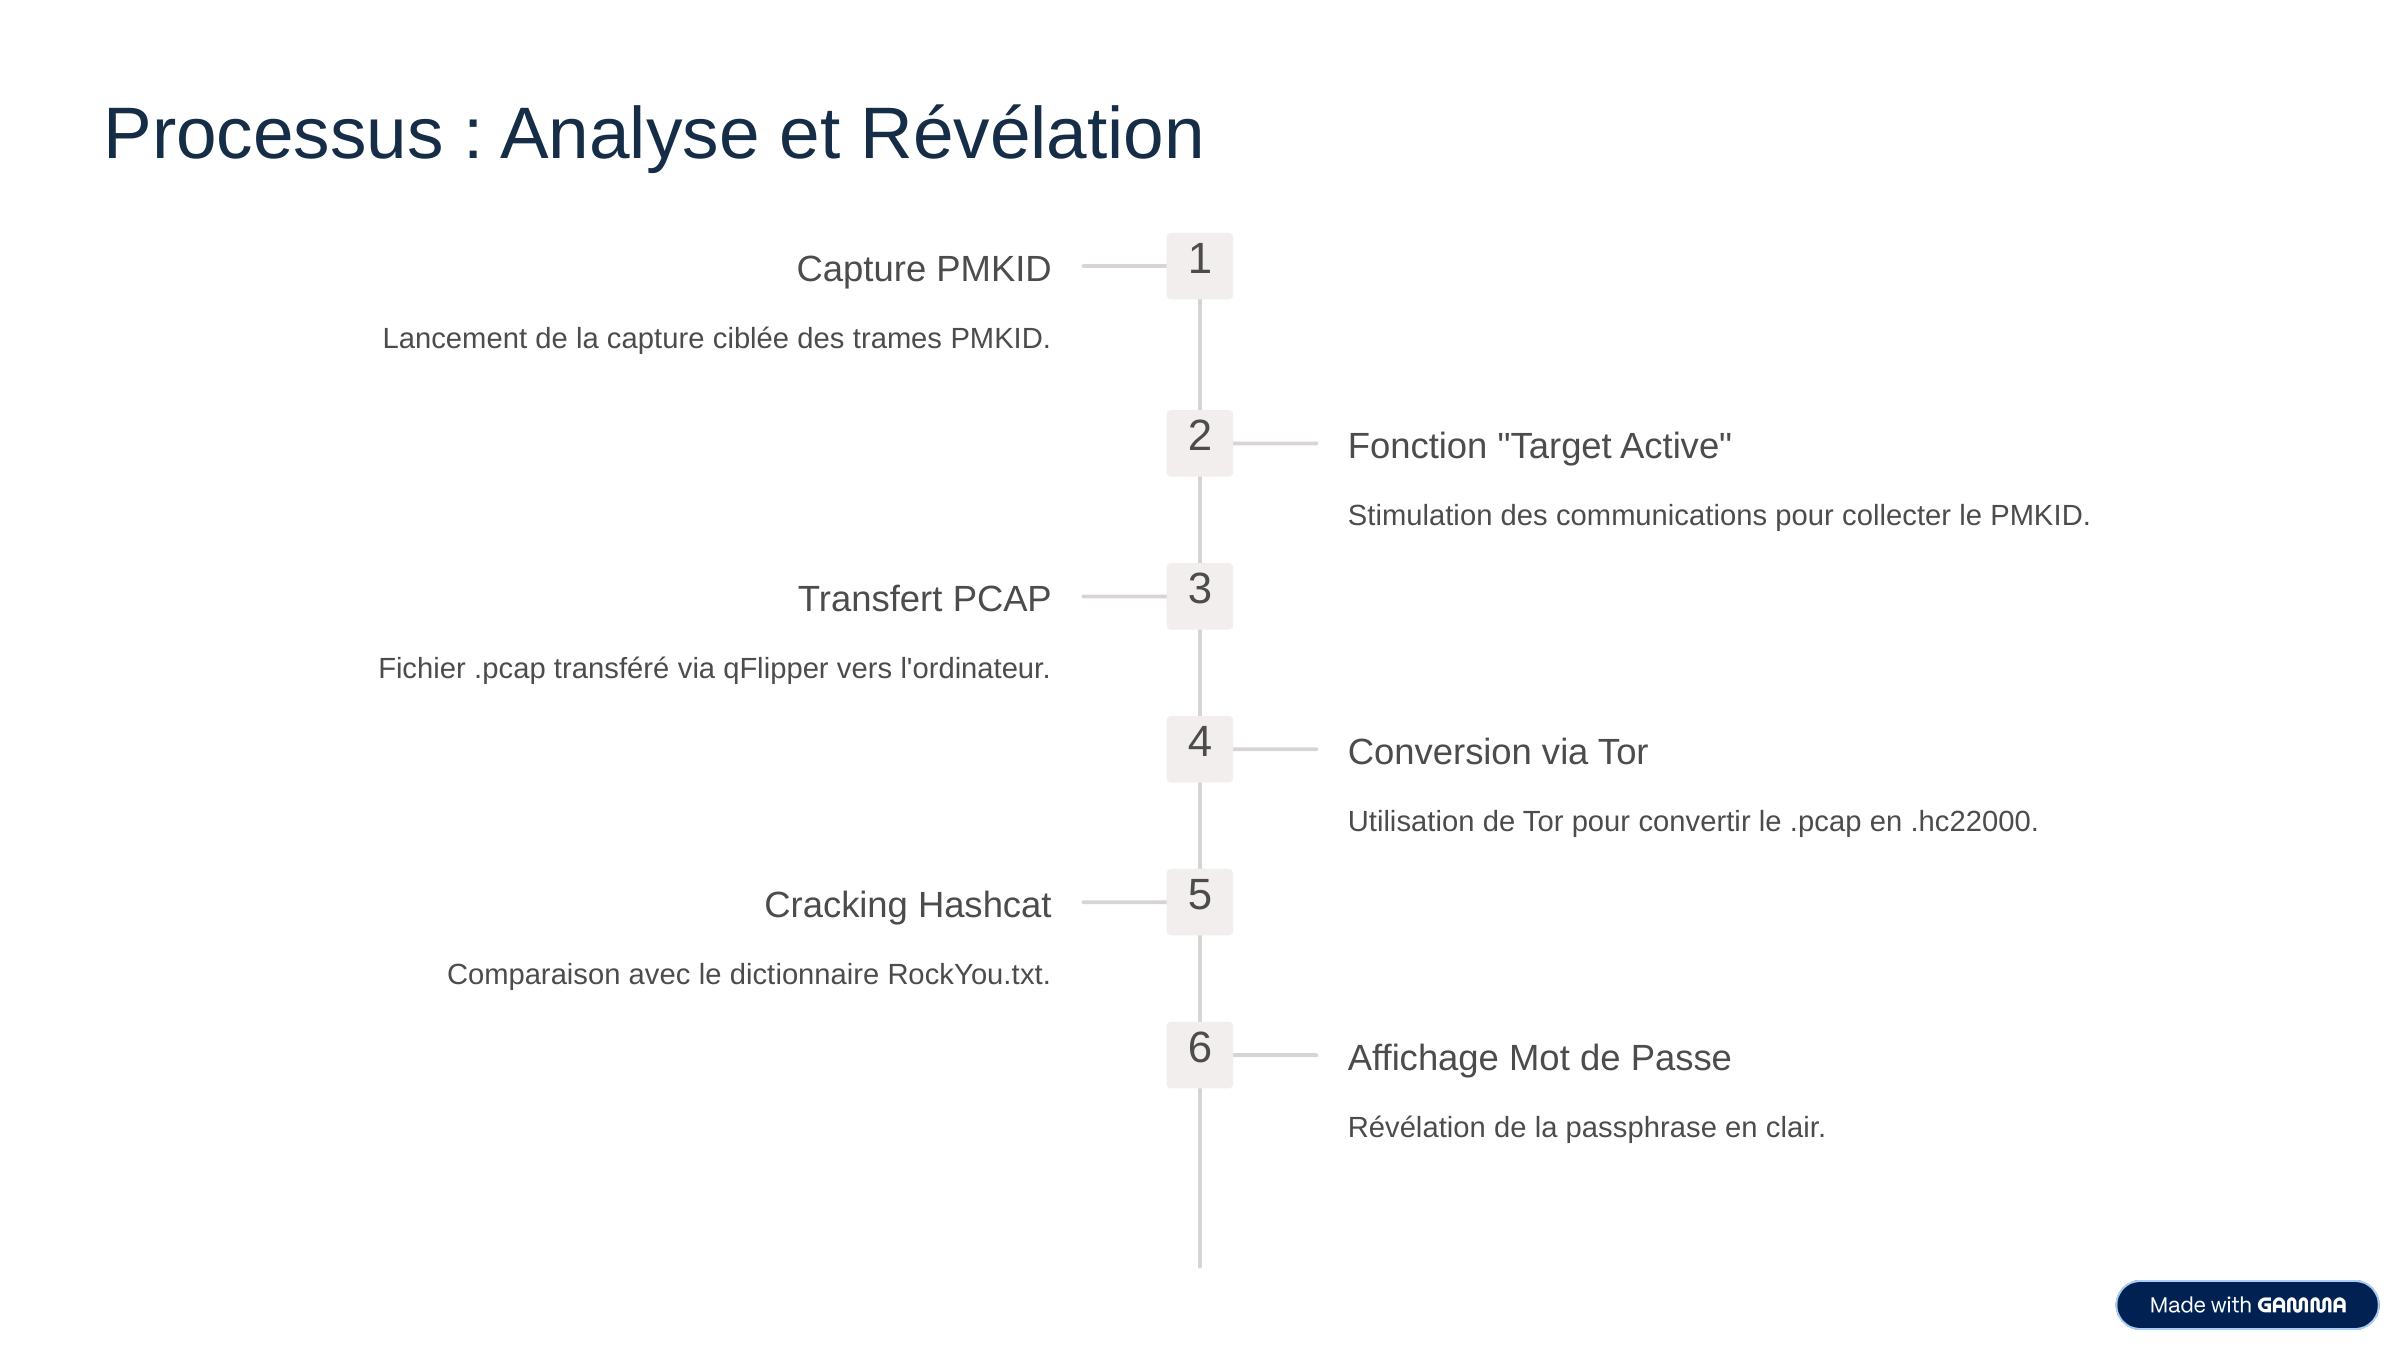

Processus : Analyse et Révélation

1
Capture PMKID

Lancement de la capture ciblée des trames PMKID.

2
Fonction "Target Active"

Stimulation des communications pour collecter le PMKID.

3
Transfert PCAP

Fichier .pcap transféré via qFlipper vers l'ordinateur.

4
Conversion via Tor

Utilisation de Tor pour convertir le .pcap en .hc22000.

5
Cracking Hashcat

Comparaison avec le dictionnaire RockYou.txt.

6
Affichage Mot de Passe

Révélation de la passphrase en clair.